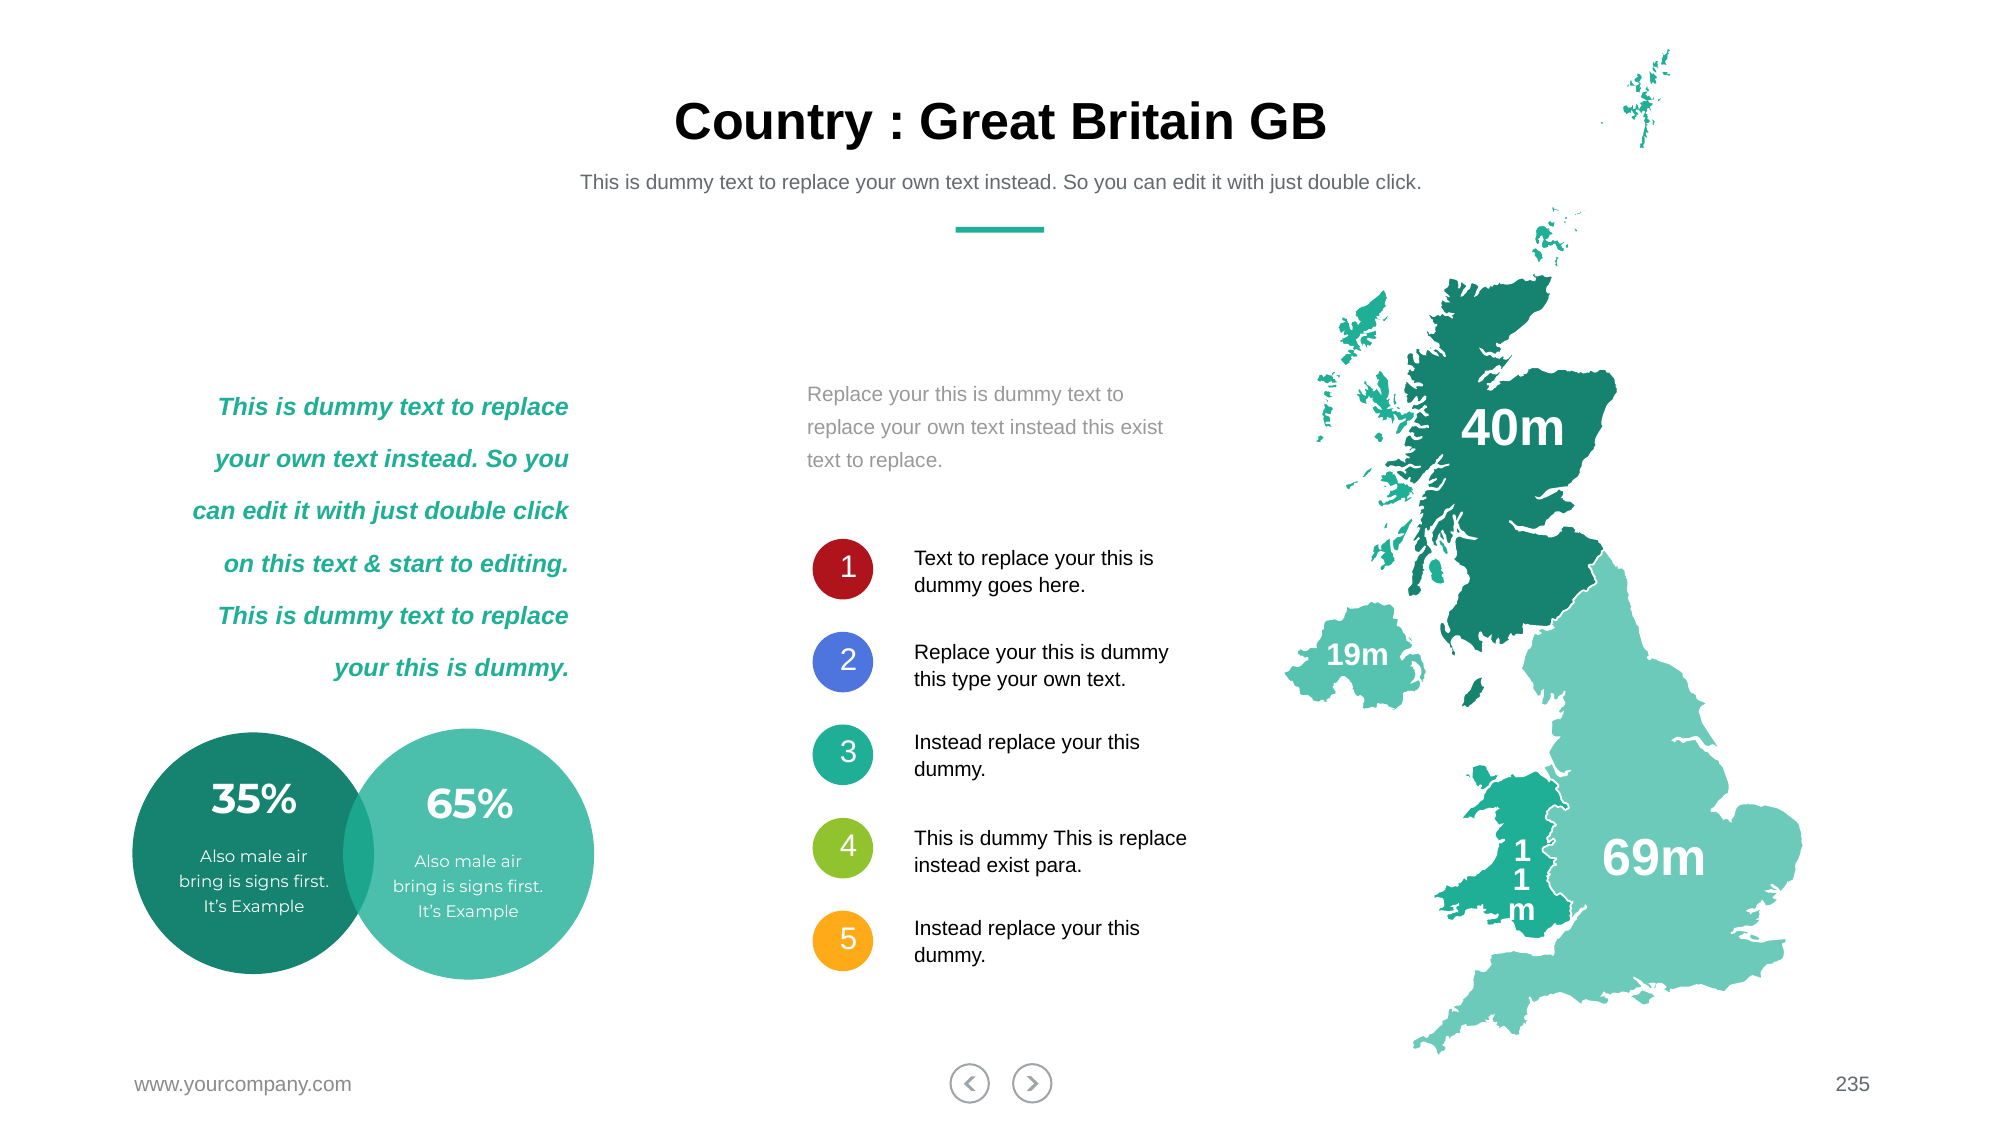

# Country : Great Britain GB
This is dummy text to replace your own text instead. So you can edit it with just double click.

This is dummy text to replace your own text instead. So you can edit it with just double click on this text & start to editing. This is dummy text to replace your this is dummy.
Replace your this is dummy text to replace your own text instead this exist text to replace.
40m
Text to replace your this is dummy goes here.
1

19m
Replace your this is dummy this type your own text.
2

Instead replace your this dummy.
3

35%
65%
This is dummy This is replace instead exist para.
69m
4

Also male air bring is signs first. It’s Example
Also male air bring is signs first. It’s Example
11m
Instead replace your this dummy.
5

www.yourcompany.com
235